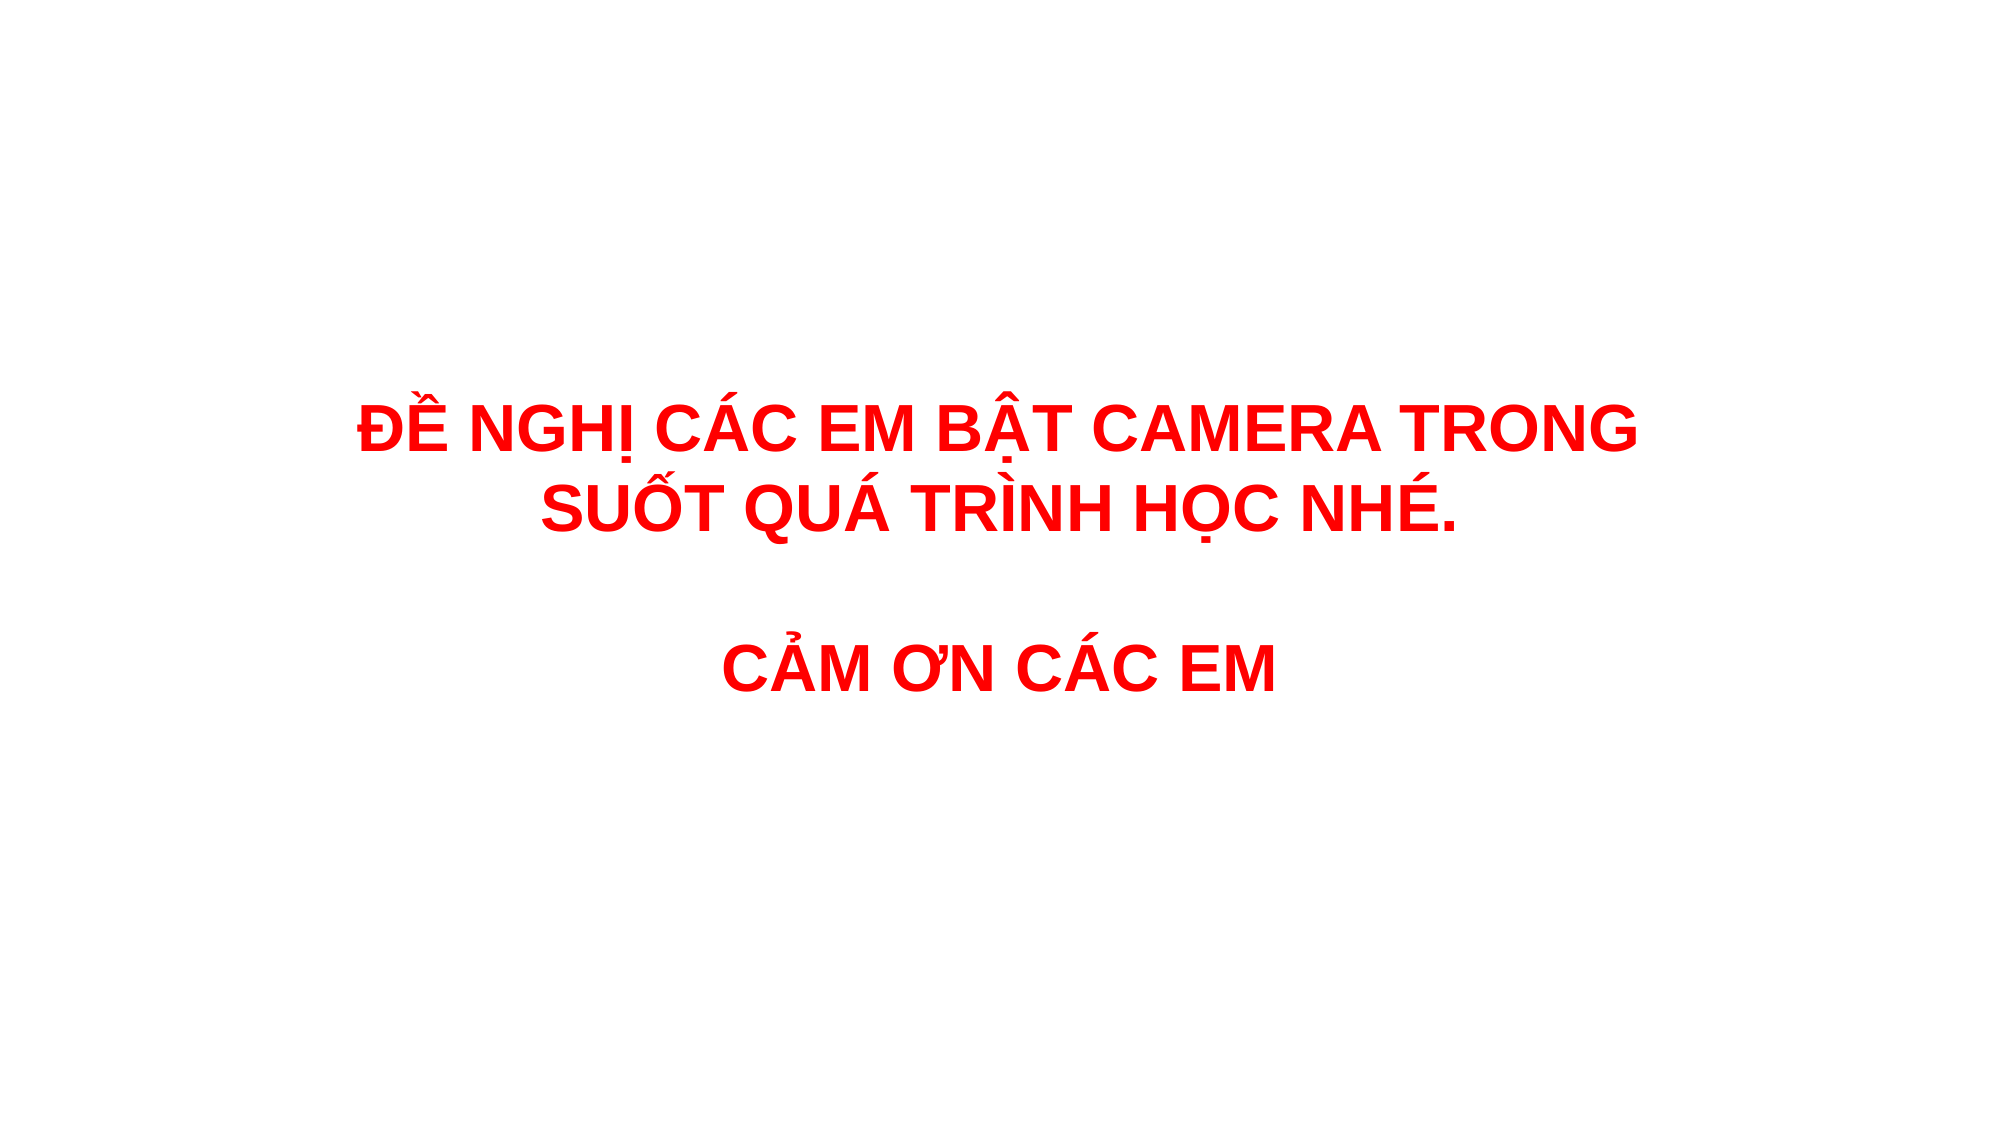

ĐỀ NGHỊ CÁC EM BẬT CAMERA TRONG SUỐT QUÁ TRÌNH HỌC NHÉ.

CẢM ƠN CÁC EM